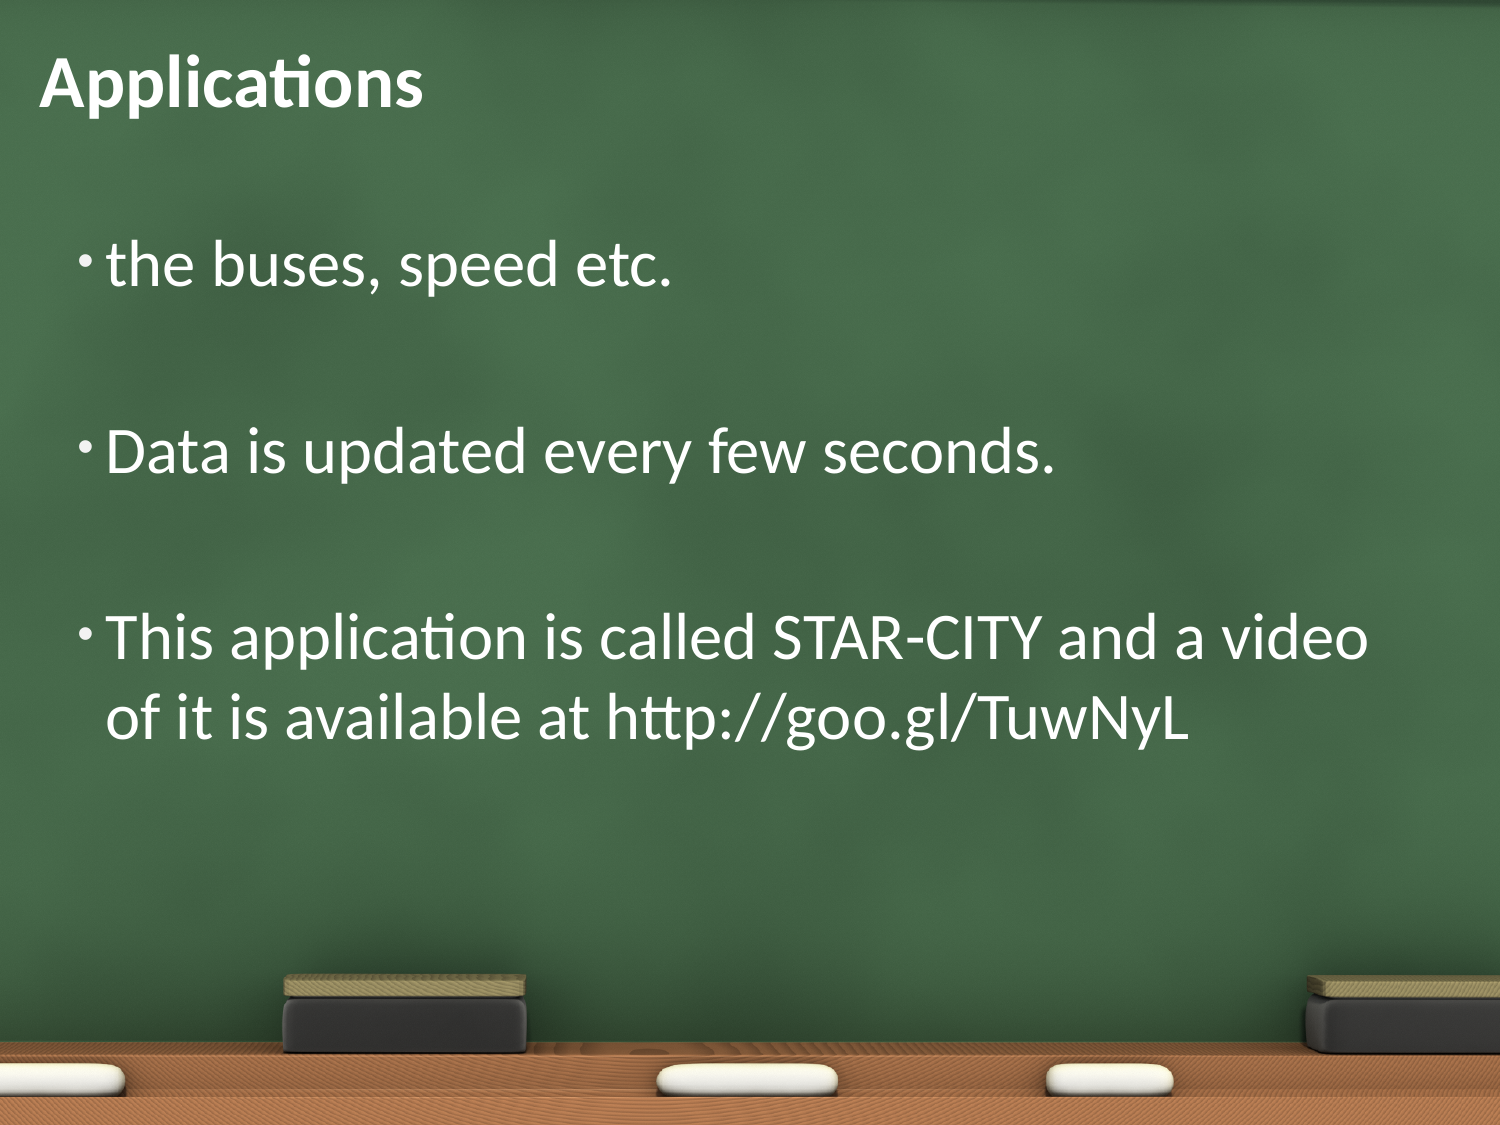

# Applications
the buses, speed etc.

Data is updated every few seconds.

This application is called STAR-CITY and a video of it is available at http://goo.gl/TuwNyL